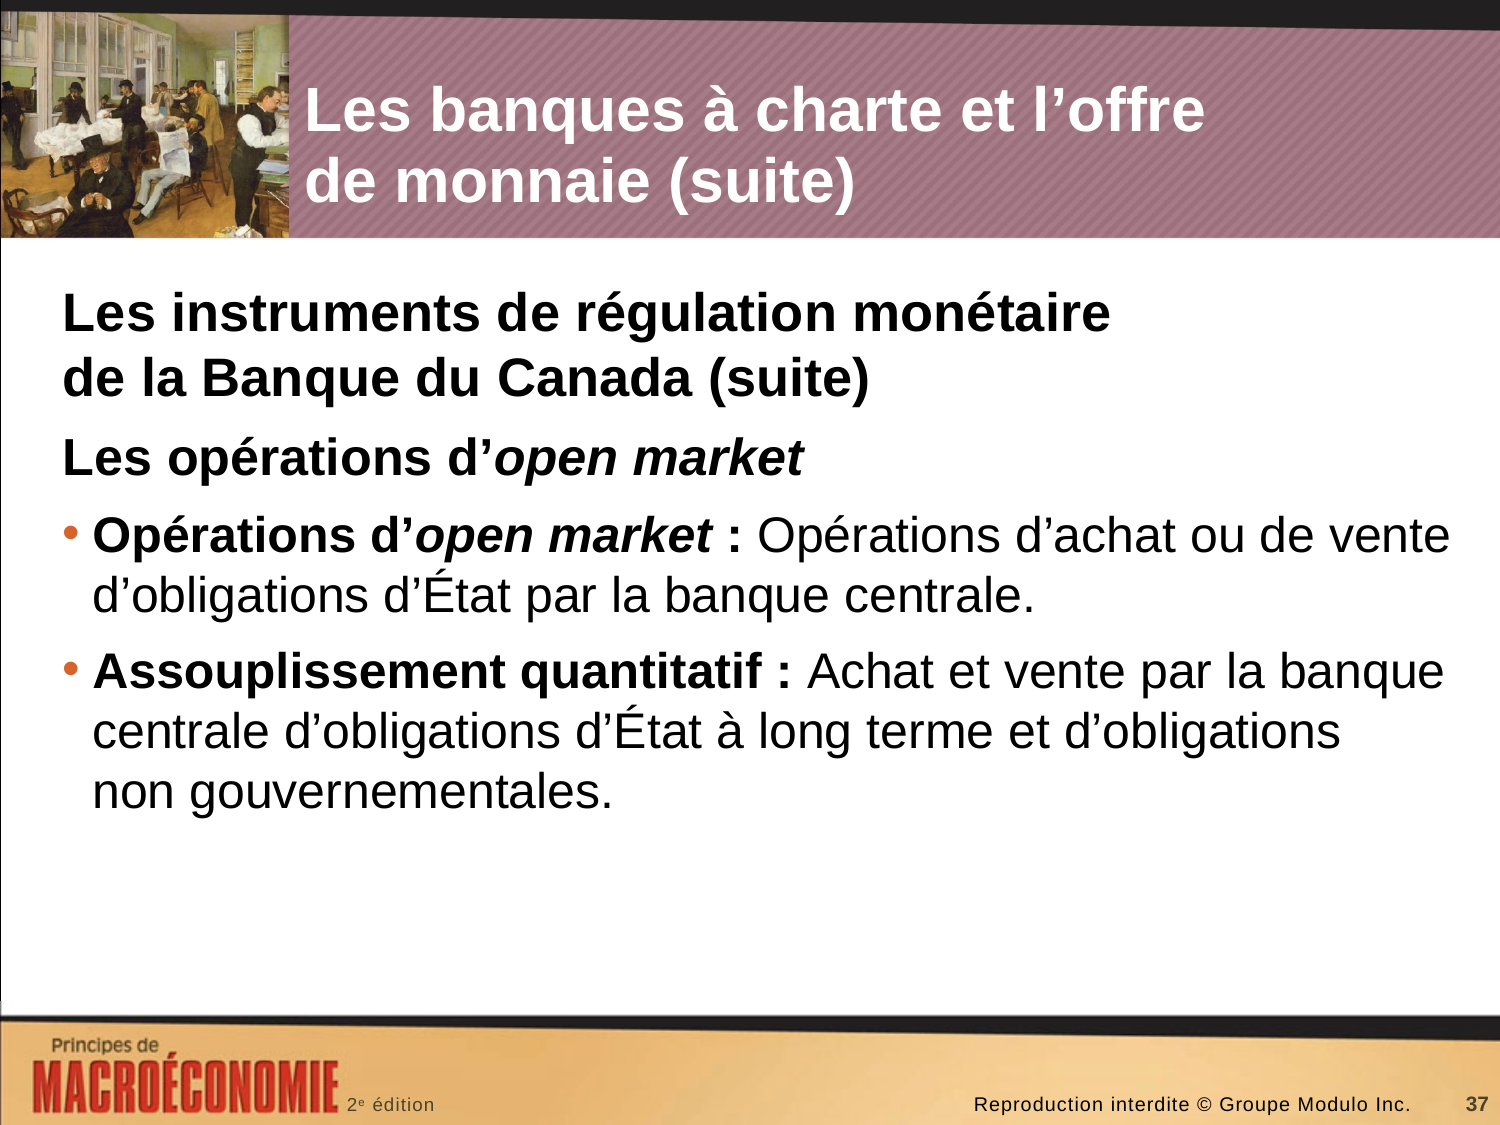

# Les banques à charte et l’offre de monnaie (suite)
Les instruments de régulation monétaire                     de la Banque du Canada (suite)
Les opérations d’open market
Opérations d’open market : Opérations d’achat ou de vente d’obligations d’État par la banque centrale.
Assouplissement quantitatif : Achat et vente par la banque centrale d’obligations d’État à long terme et d’obligations     non gouvernementales.
37